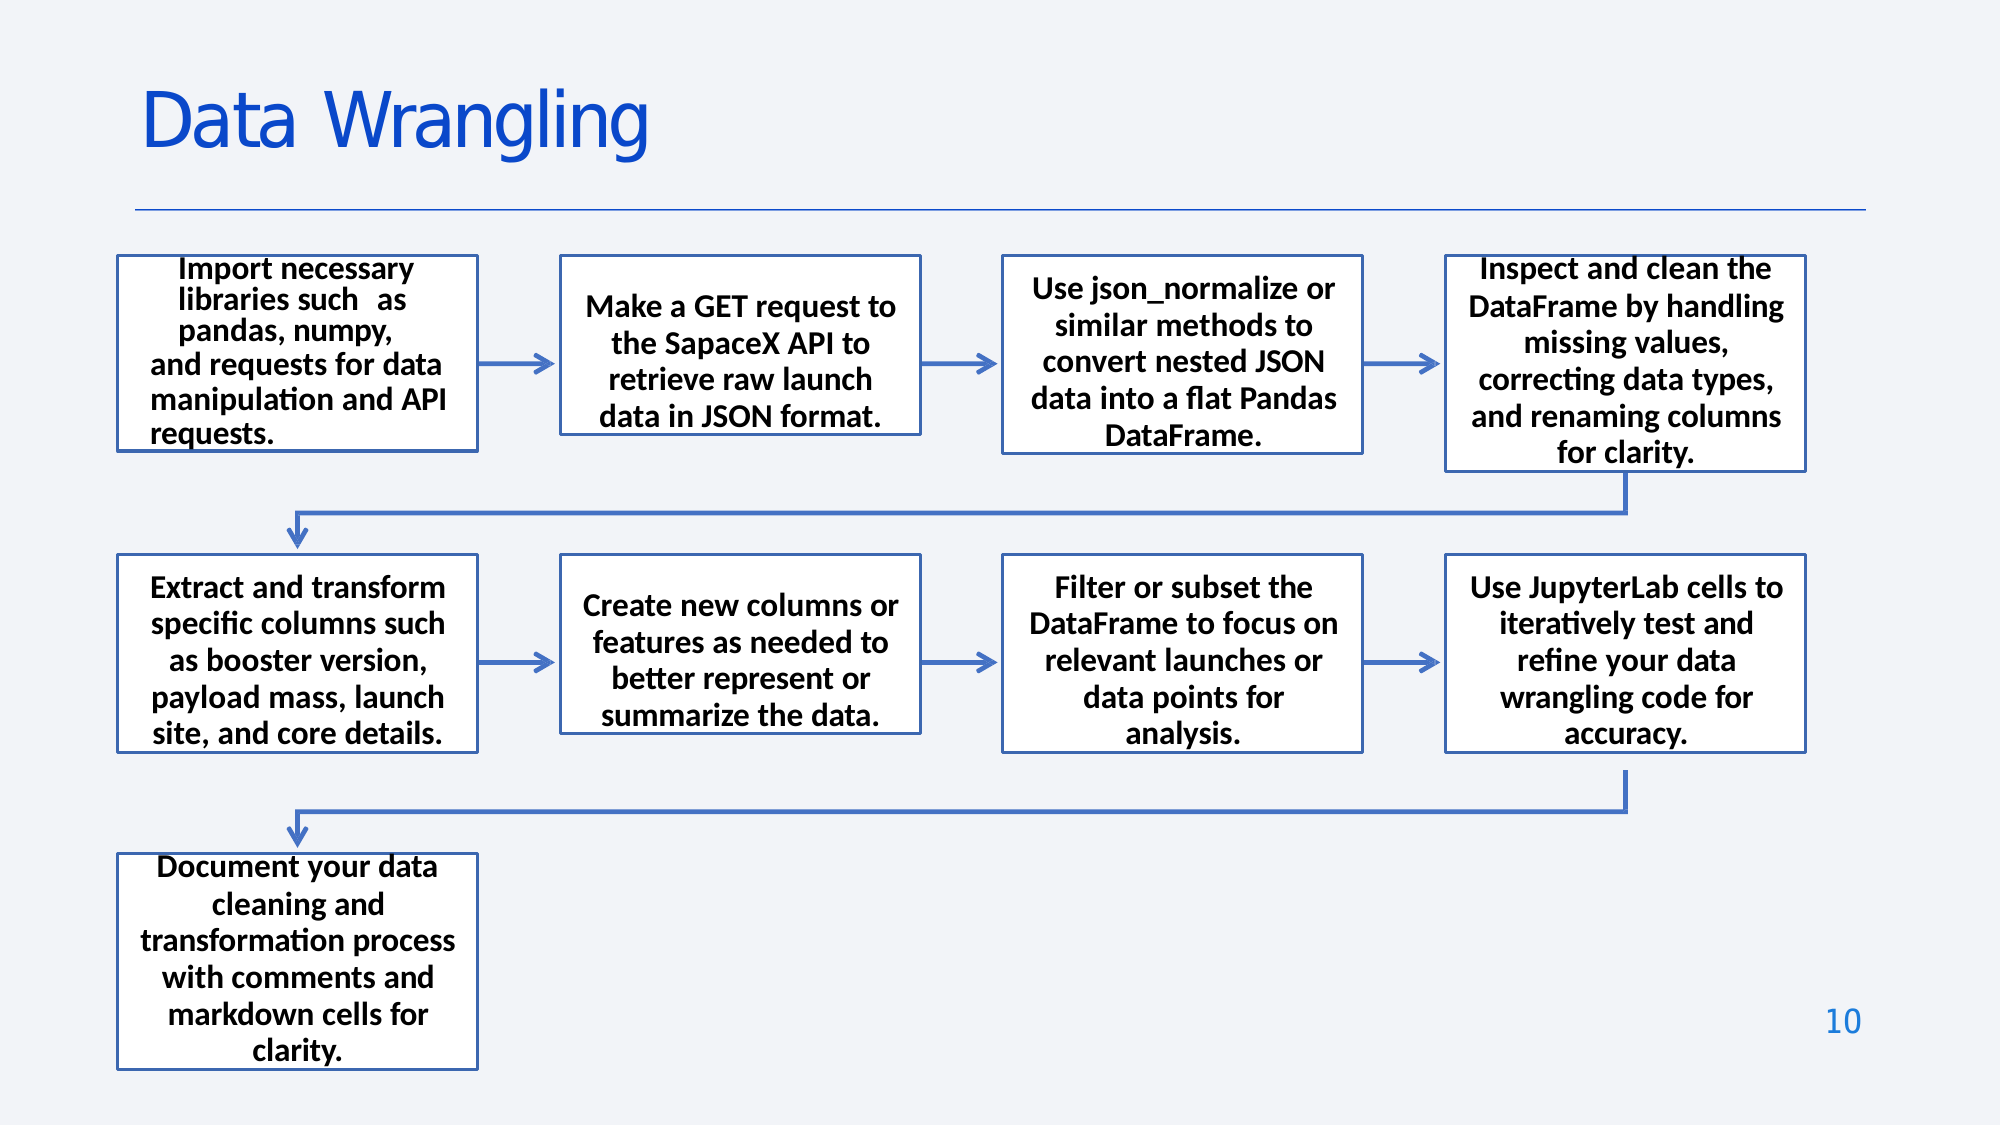

# Data Wrangling
Import necessary libraries such as pandas, numpy,
and requests for data manipulation and API requests.
Make a GET request to the SapaceX API to retrieve raw launch data in JSON format.
Use json_normalize or similar methods to convert nested JSON data into a flat Pandas DataFrame.
Inspect and clean the
DataFrame by handling missing values, correcting data types, and renaming columns for clarity.

Extract and transform specific columns such as booster version, payload mass, launch site, and core details.
Create new columns or features as needed to better represent or summarize the data.
Filter or subset the DataFrame to focus on relevant launches or data points for analysis.
Use JupyterLab cells to iteratively test and refine your data wrangling code for accuracy.

Document your data
cleaning and transformation process with comments and markdown cells for clarity.
10